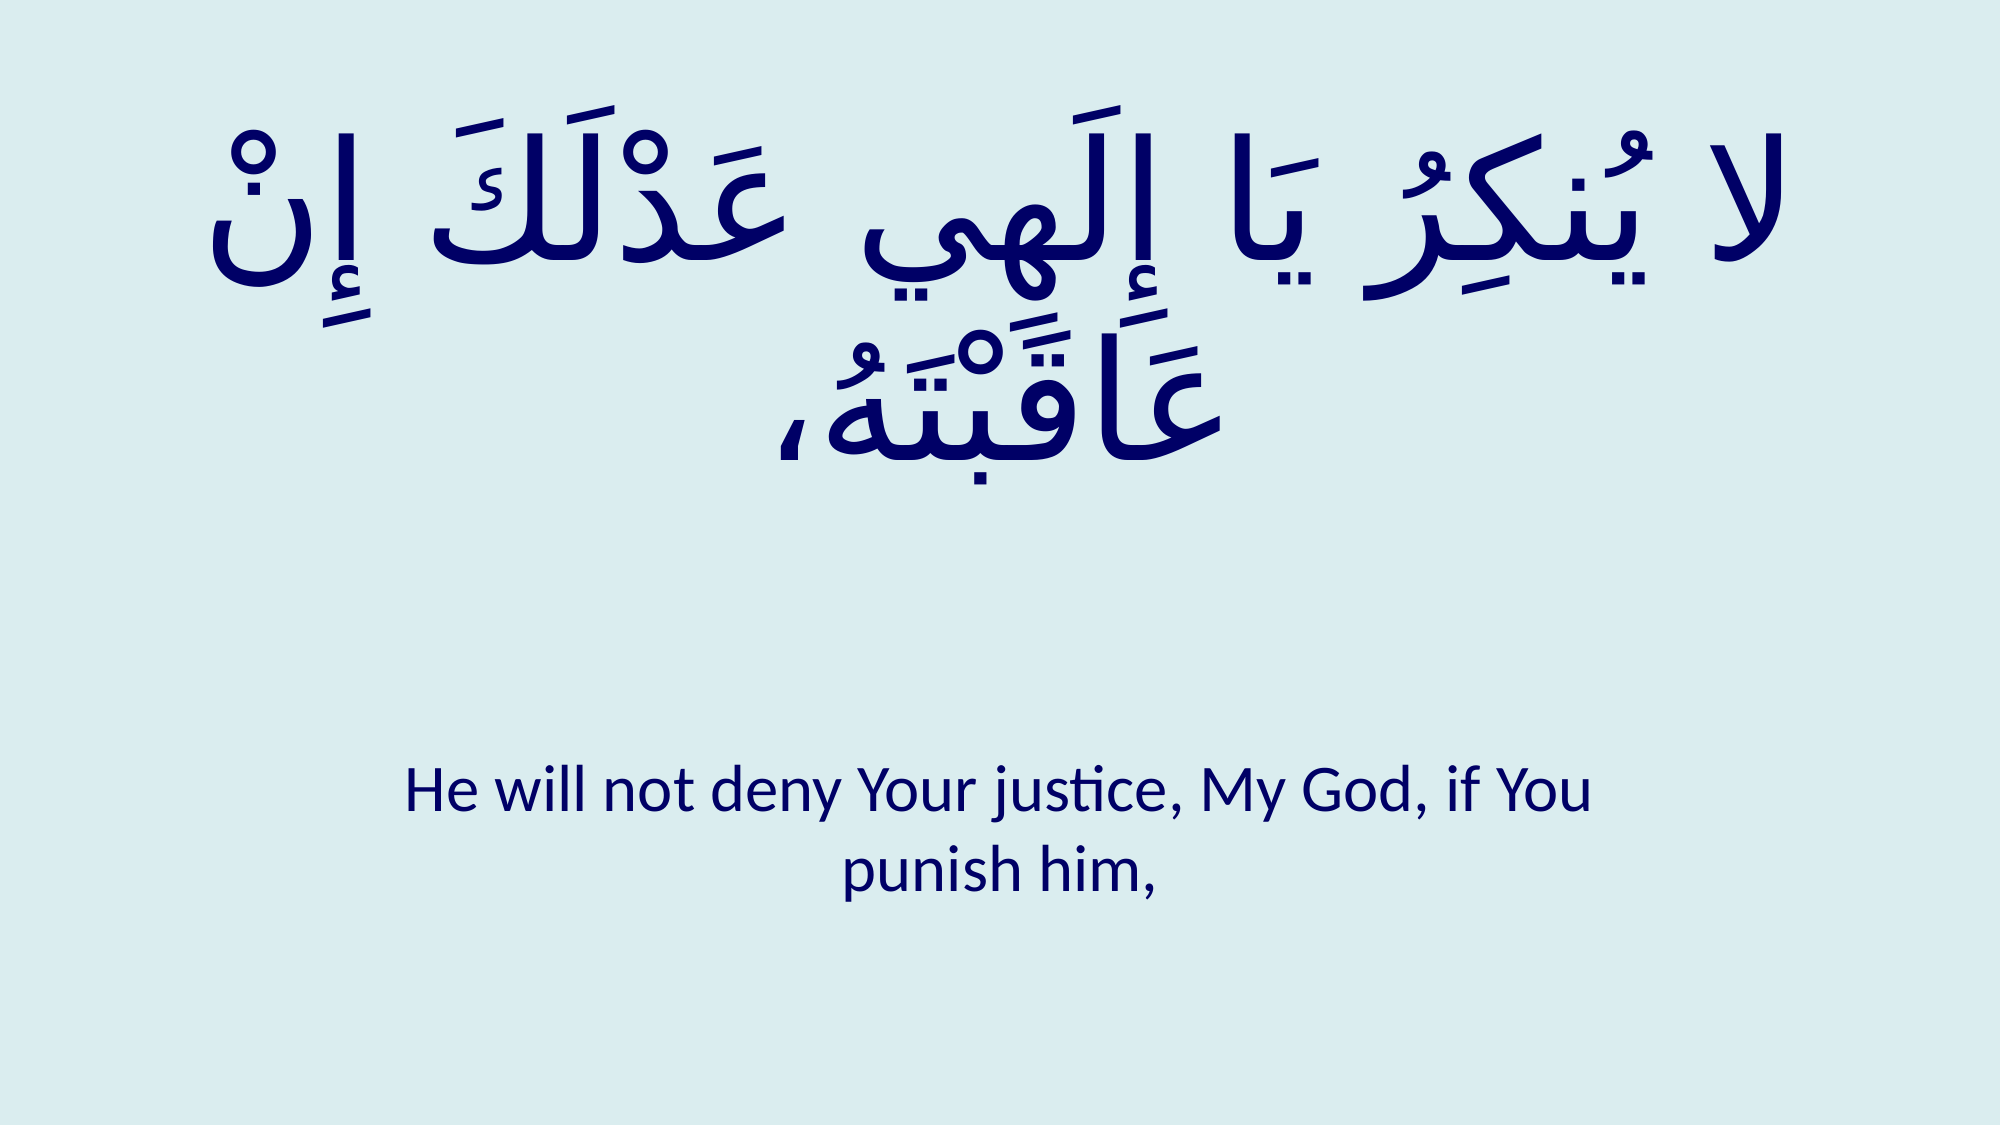

# لا يُنكِرُ يَا إِلَهِي عَدْلَكَ إِنْ عَاقَبْتَهُ،
He will not deny Your justice, My God, if You punish him,